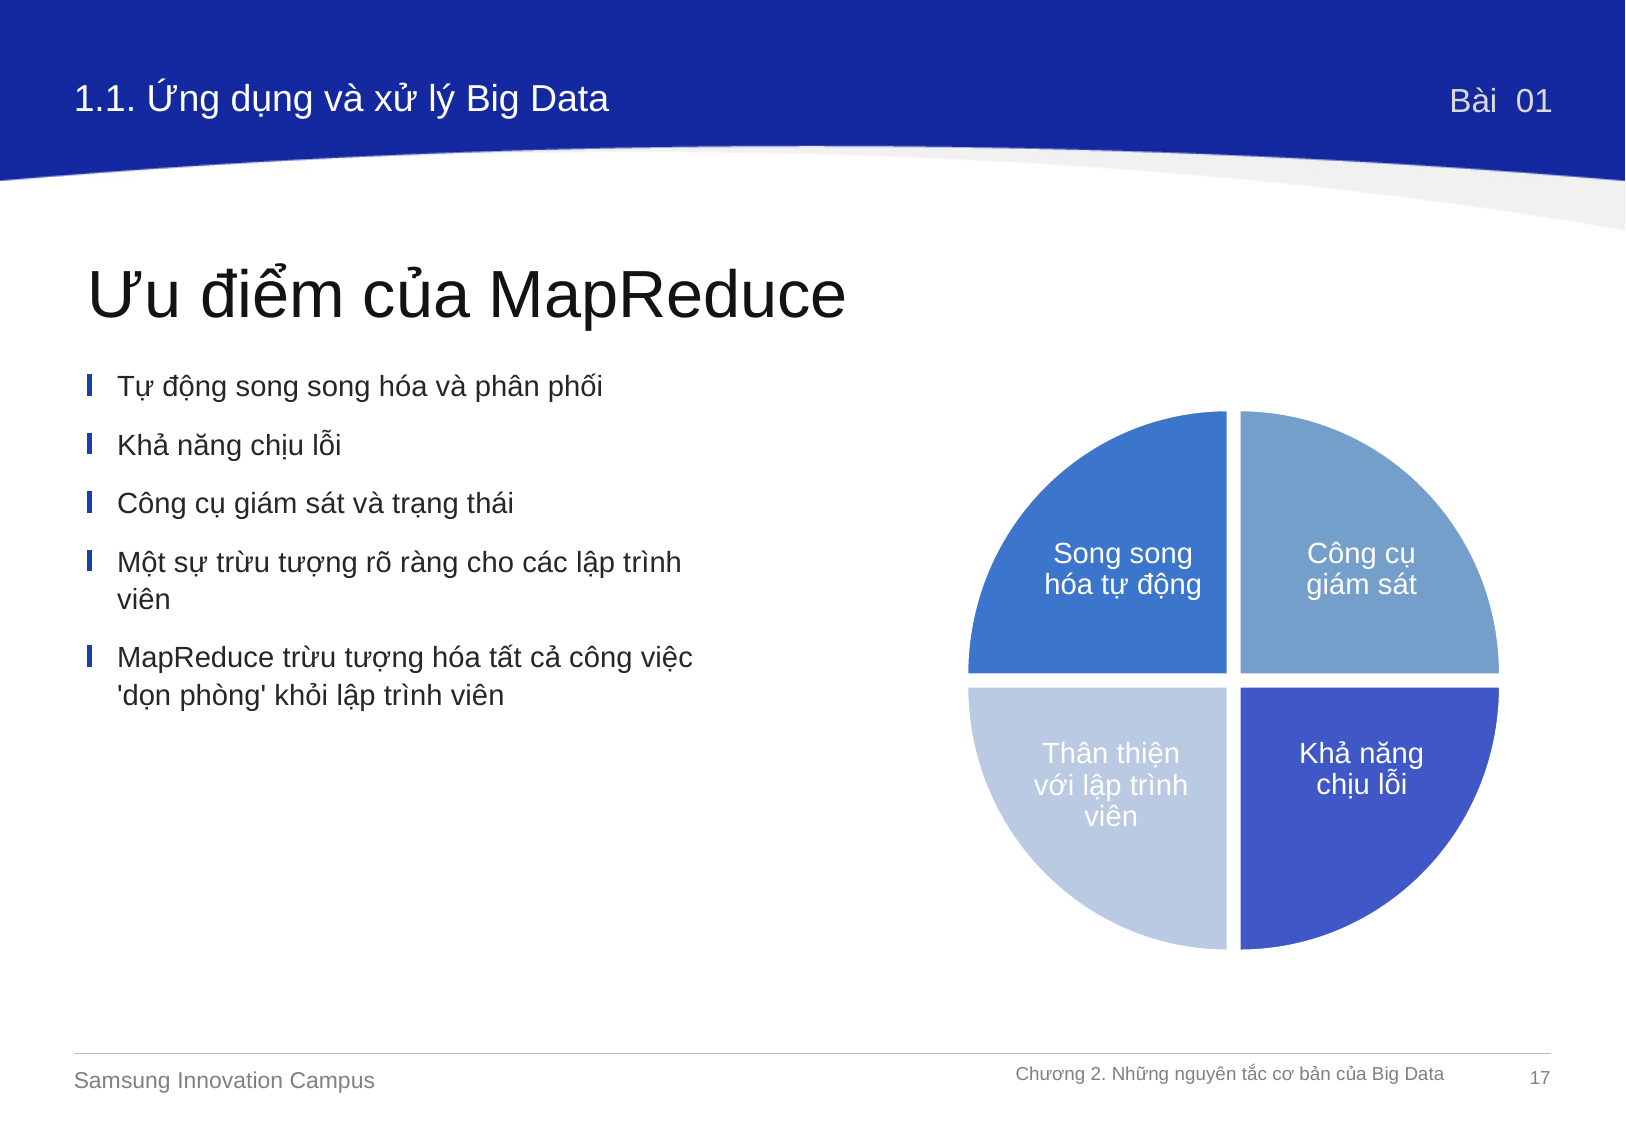

1.1. Ứng dụng và xử lý Big Data
Bài  01
Ưu điểm của MapReduce
Tự động song song hóa và phân phối
Khả năng chịu lỗi
Công cụ giám sát và trạng thái
Một sự trừu tượng rõ ràng cho các lập trình viên
MapReduce trừu tượng hóa tất cả công việc 'dọn phòng' khỏi lập trình viên

Song song hóa tự động
Công cụ giám sát
Khả năng chịu lỗi
Thân thiện với lập trình viên